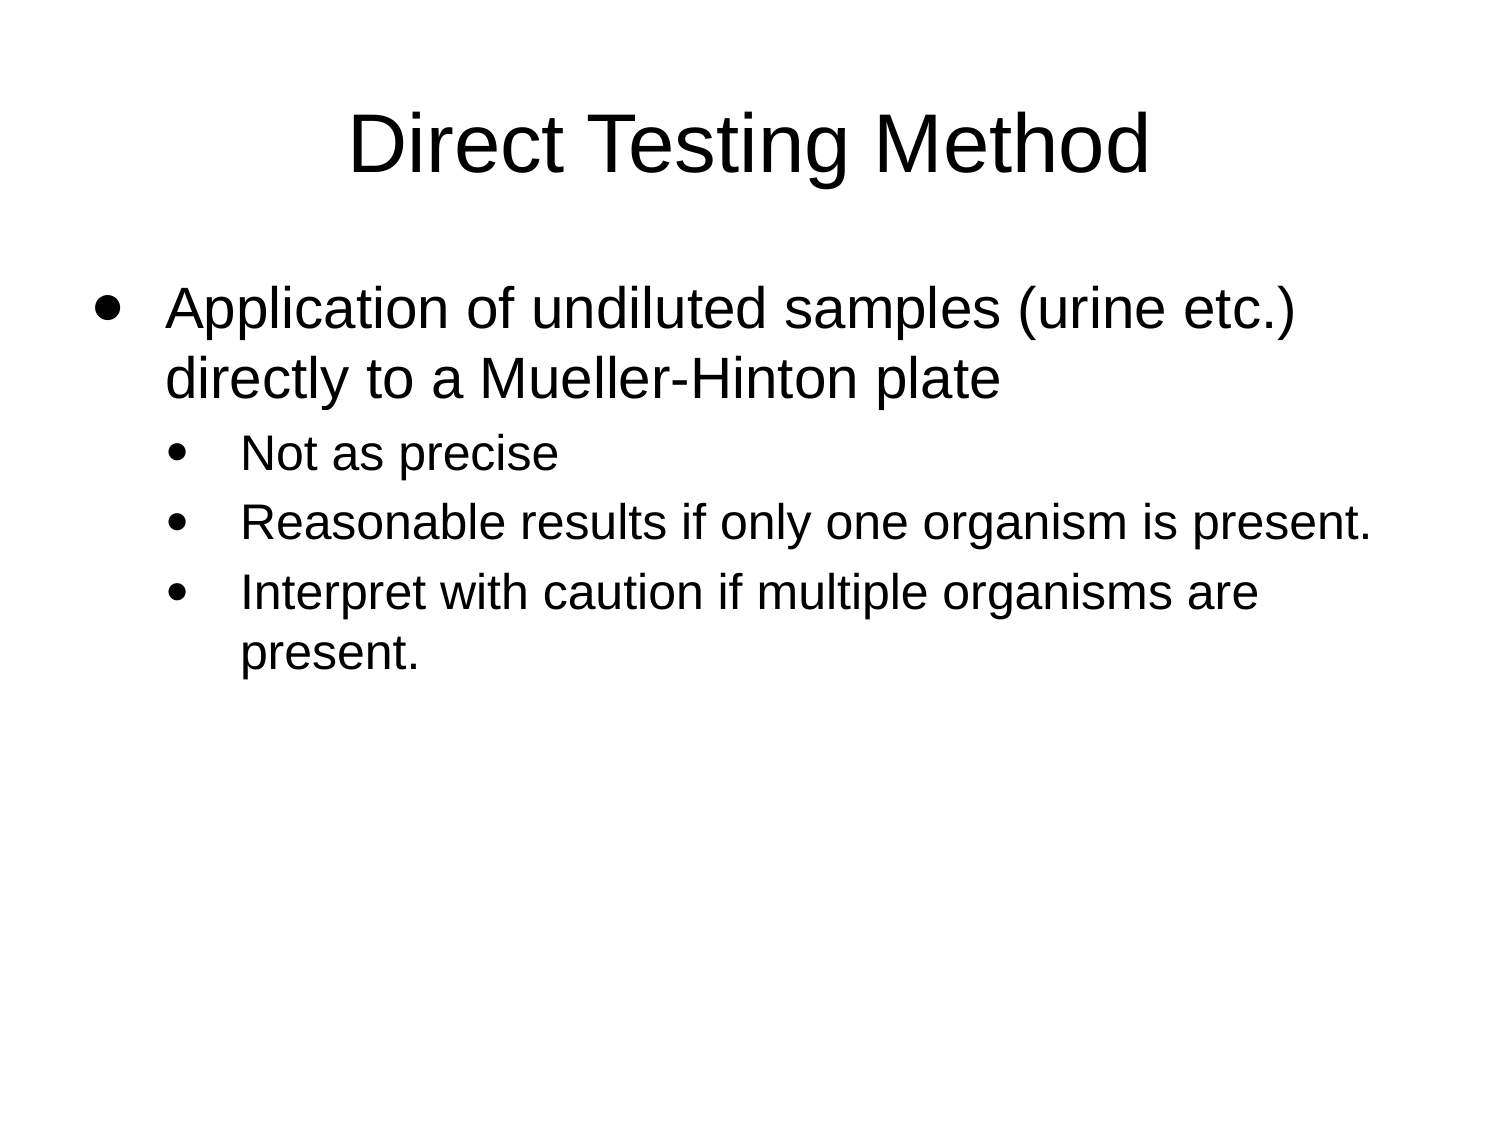

# Direct Testing Method
Application of undiluted samples (urine etc.) directly to a Mueller-Hinton plate
Not as precise
Reasonable results if only one organism is present.
Interpret with caution if multiple organisms are present.